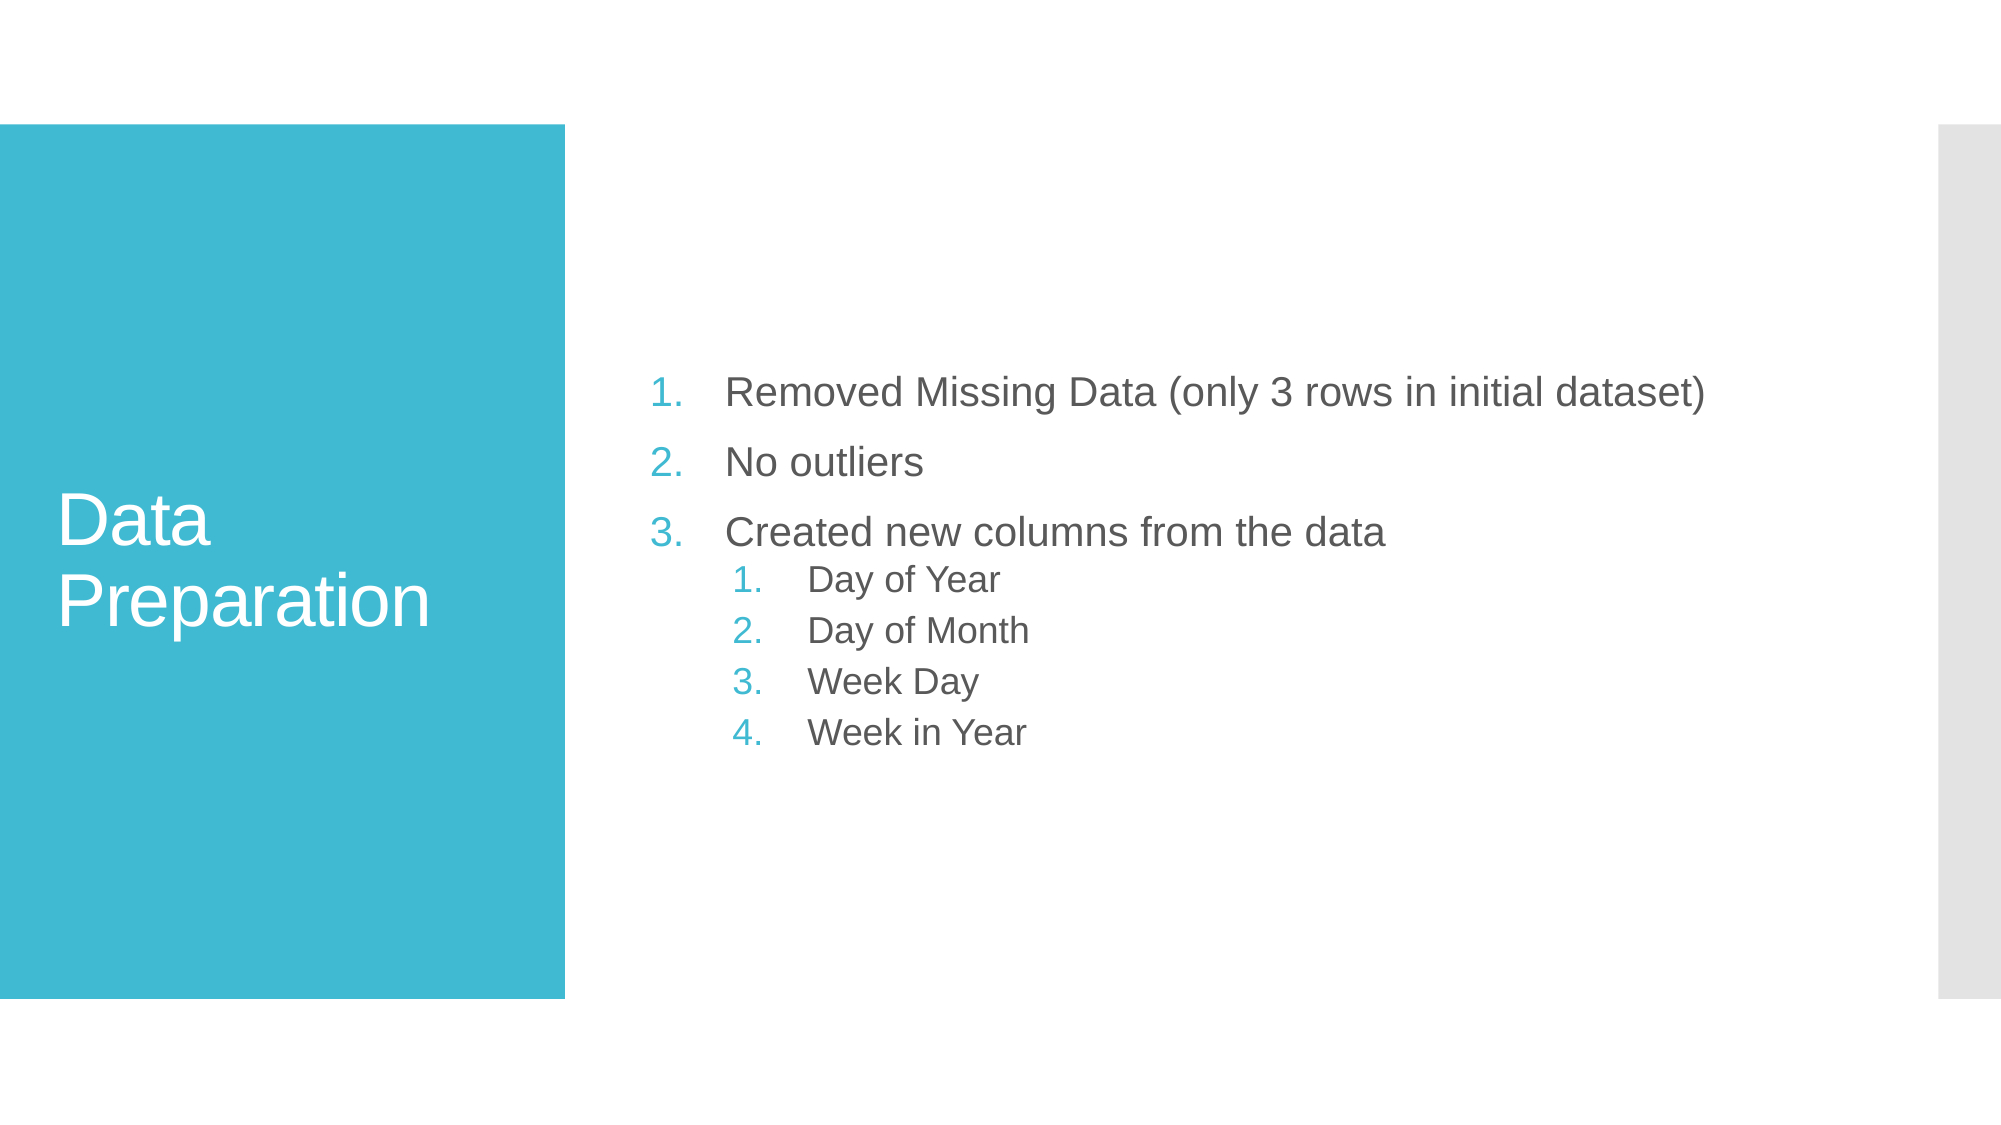

Removed Missing Data (only 3 rows in initial dataset)
No outliers
Created new columns from the data
Day of Year
Day of Month
Week Day
Week in Year
# Data Preparation